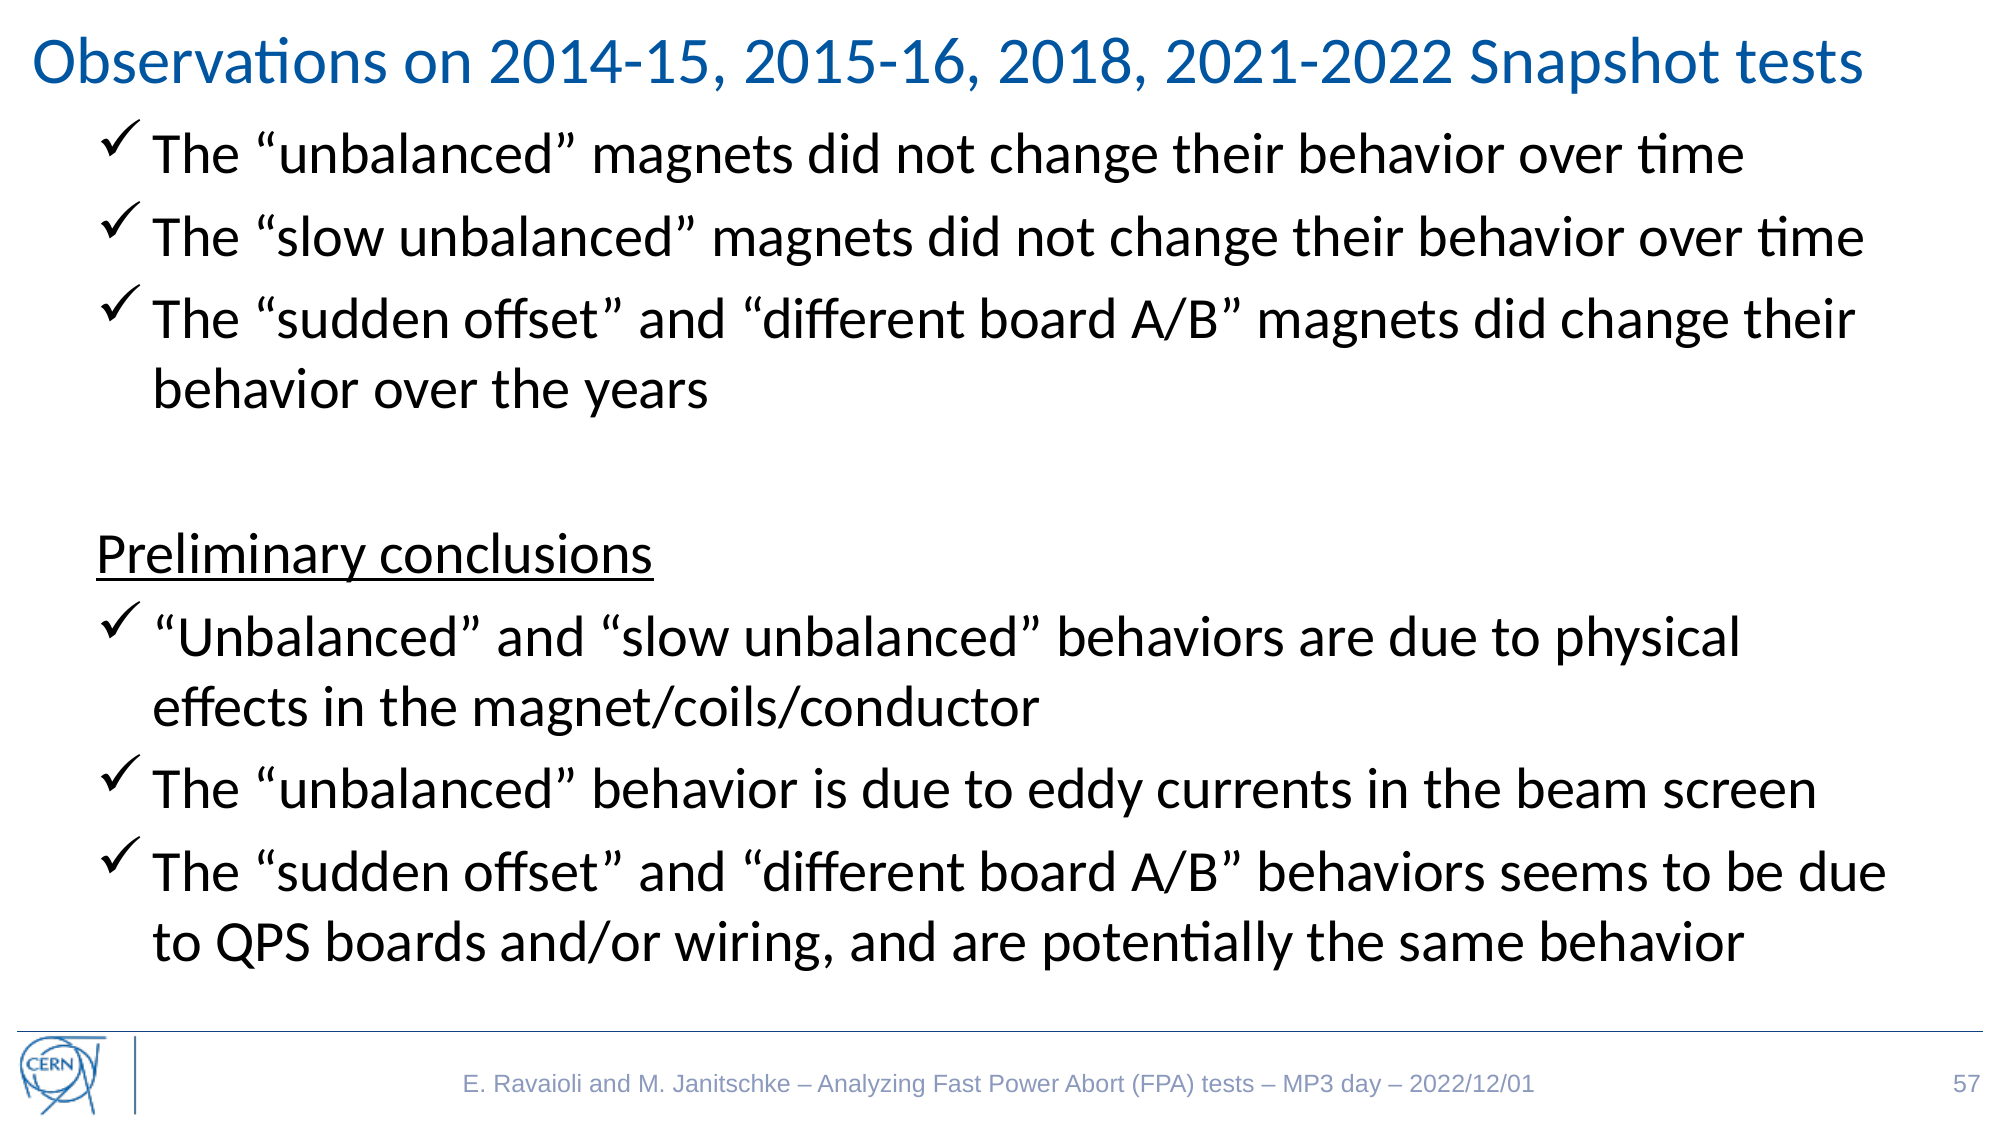

# Observations on 2014-15, 2015-16, 2018, 2021-2022 Snapshot tests
The “unbalanced” magnets did not change their behavior over time
The “slow unbalanced” magnets did not change their behavior over time
The “sudden offset” and “different board A/B” magnets did change their behavior over the years

Preliminary conclusions
“Unbalanced” and “slow unbalanced” behaviors are due to physical effects in the magnet/coils/conductor
The “unbalanced” behavior is due to eddy currents in the beam screen
The “sudden offset” and “different board A/B” behaviors seems to be due to QPS boards and/or wiring, and are potentially the same behavior